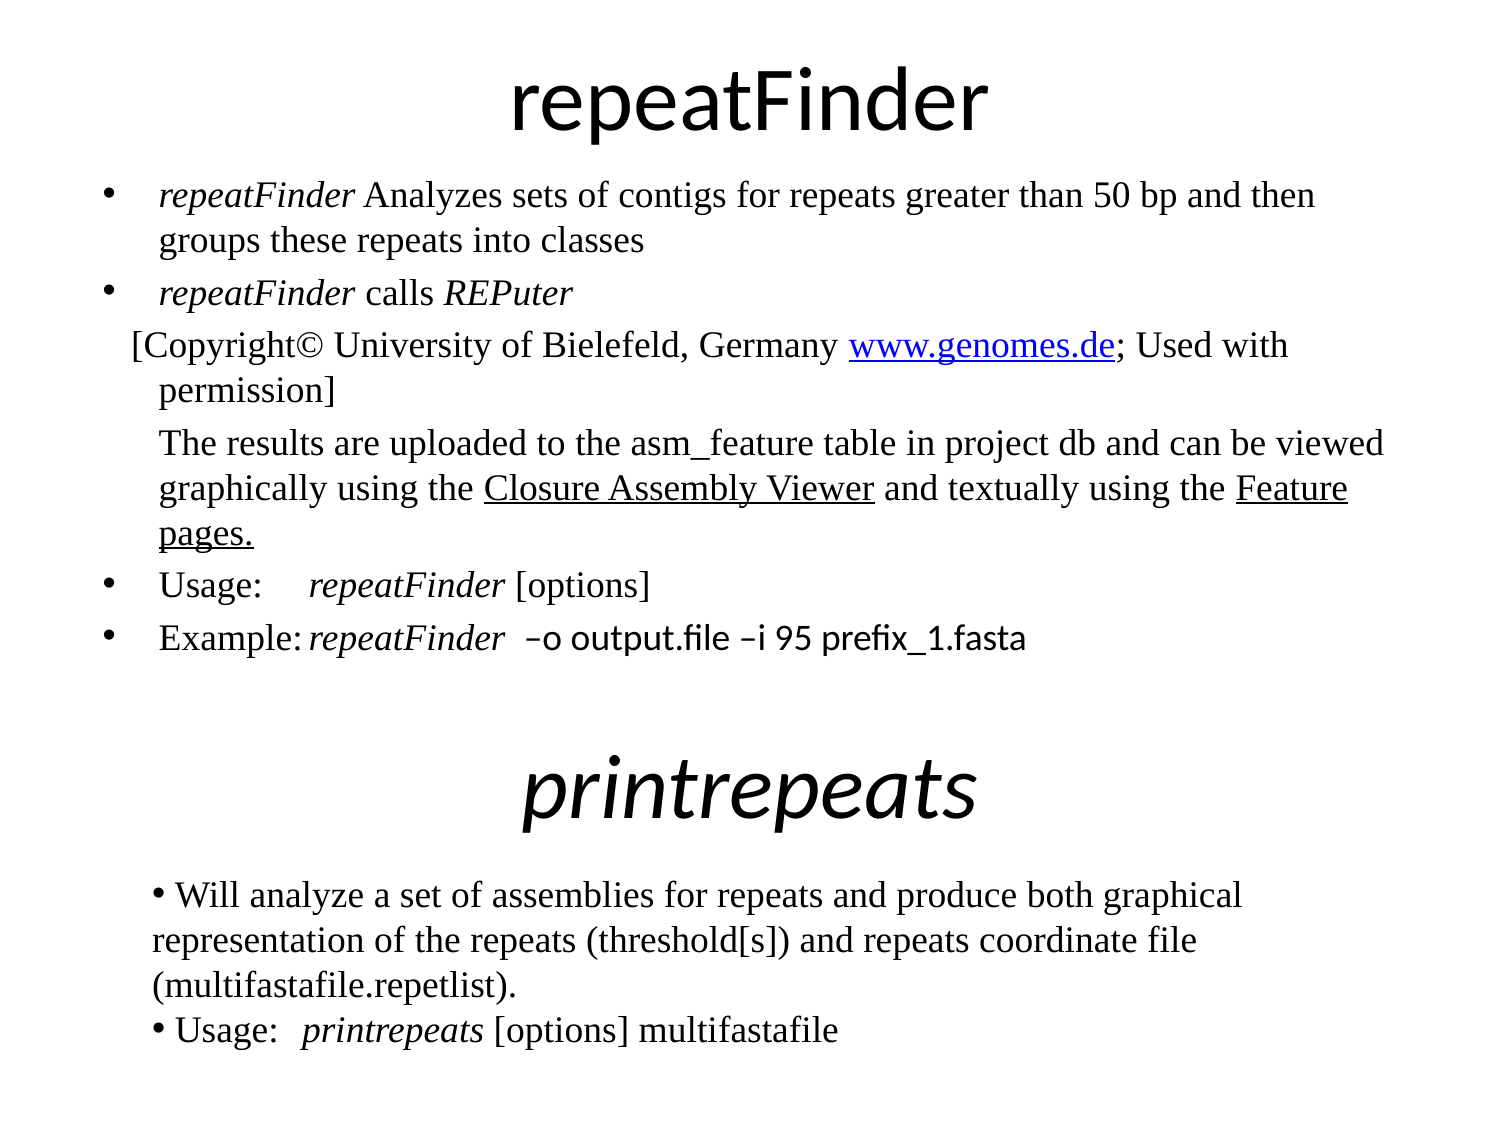

# repeatFinder
repeatFinder Analyzes sets of contigs for repeats greater than 50 bp and then groups these repeats into classes
repeatFinder calls REPuter
   [Copyright© University of Bielefeld, Germany www.genomes.de; Used with permission]
	The results are uploaded to the asm_feature table in project db and can be viewed graphically using the Closure Assembly Viewer and textually using the Feature pages.
Usage:	repeatFinder [options]
Example:	repeatFinder  –o output.file –i 95 prefix_1.fasta

printrepeats
 Will analyze a set of assemblies for repeats and produce both graphical representation of the repeats (threshold[s]) and repeats coordinate file (multifastafile.repetlist).
 Usage:	printrepeats [options] multifastafile